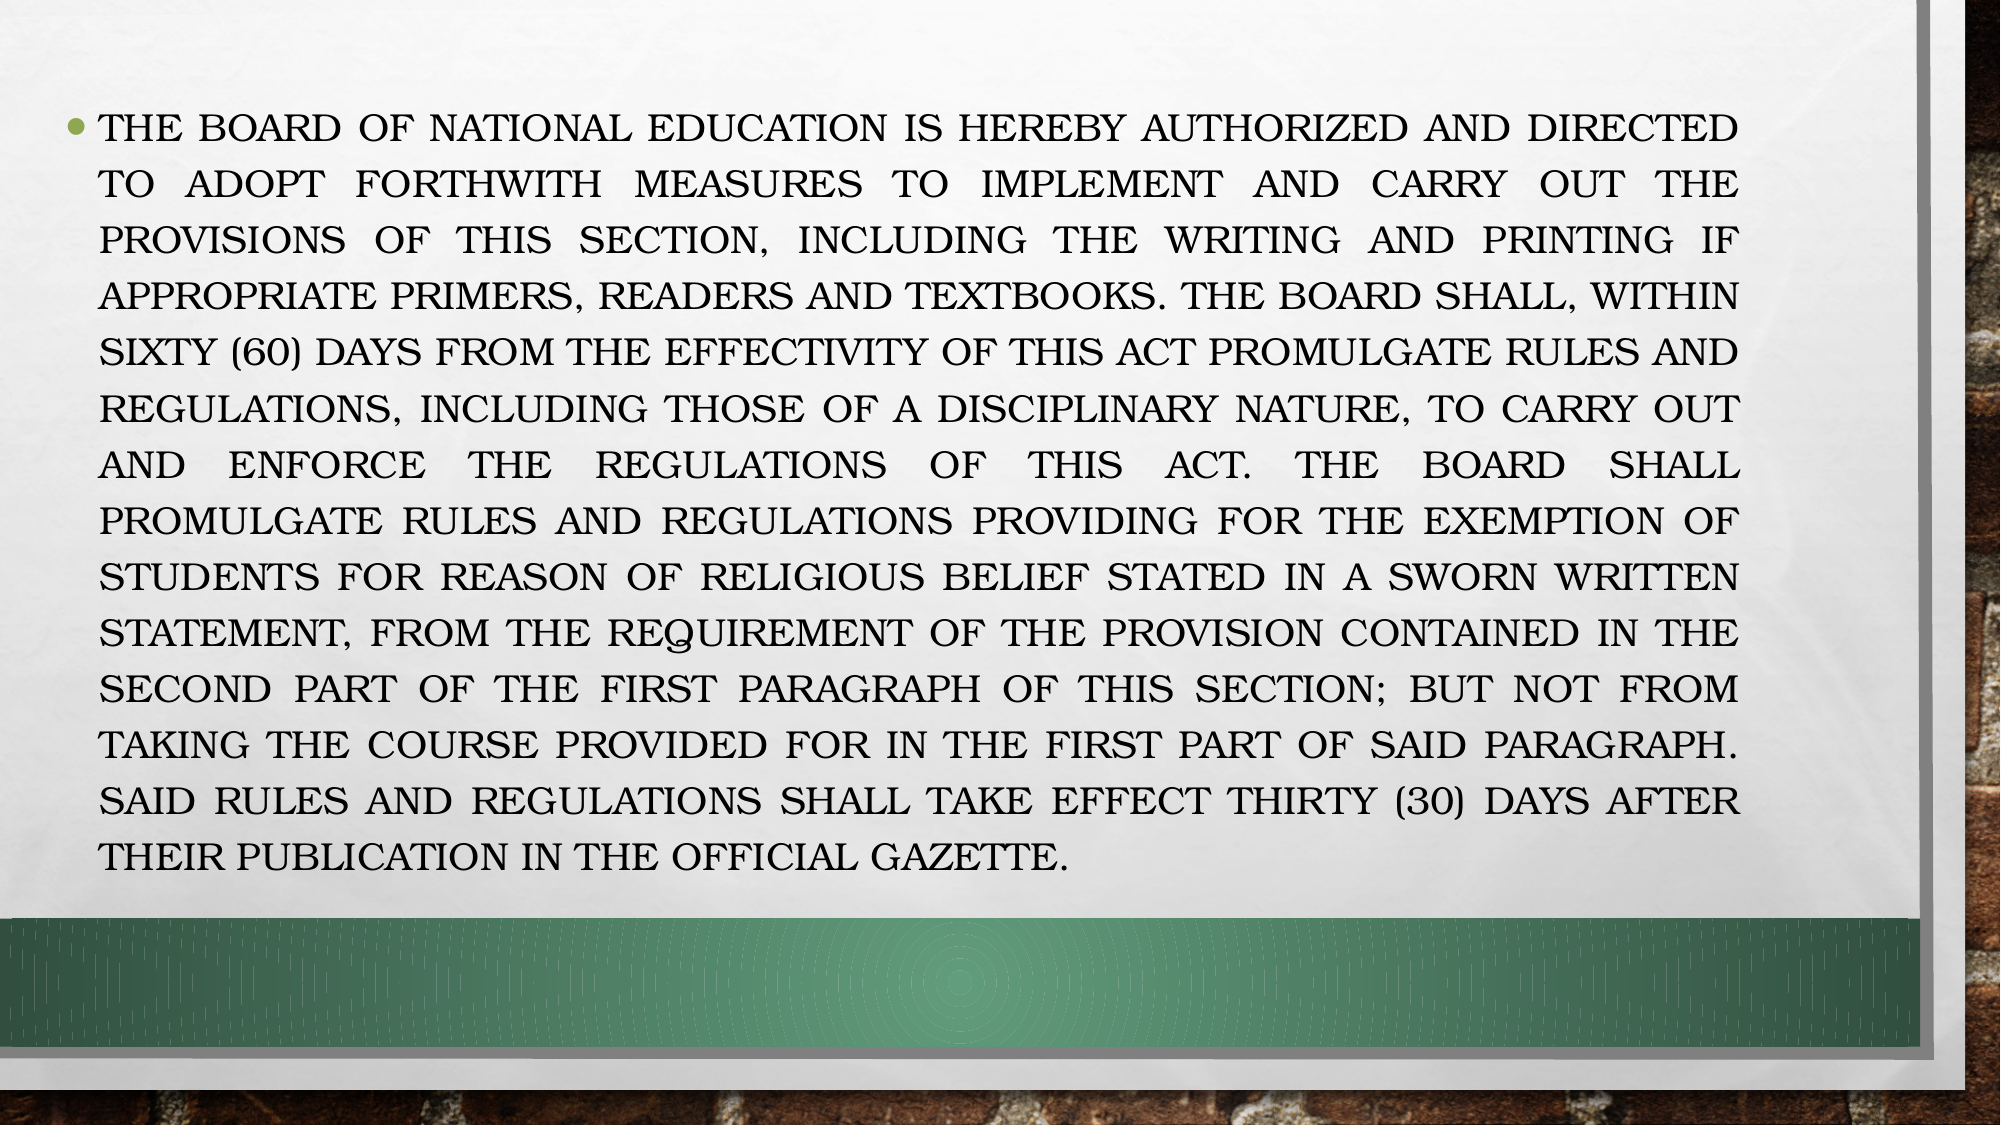

The Board of National Education is hereby authorized and directed to adopt forthwith measures to implement and carry out the provisions of this Section, including the writing and printing if appropriate primers, readers and textbooks. The Board shall, within sixty (60) days from the effectivity of this Act promulgate rules and regulations, including those of a disciplinary nature, to carry out and enforce the regulations of this Act. The Board shall promulgate rules and regulations providing for the exemption of students for reason of religious belief stated in a sworn written statement, from the requirement of the provision contained in the second part of the first paragraph of this section; but not from taking the course provided for in the first part of said paragraph. Said rules and regulations shall take effect thirty (30) days after their publication in the Official Gazette.